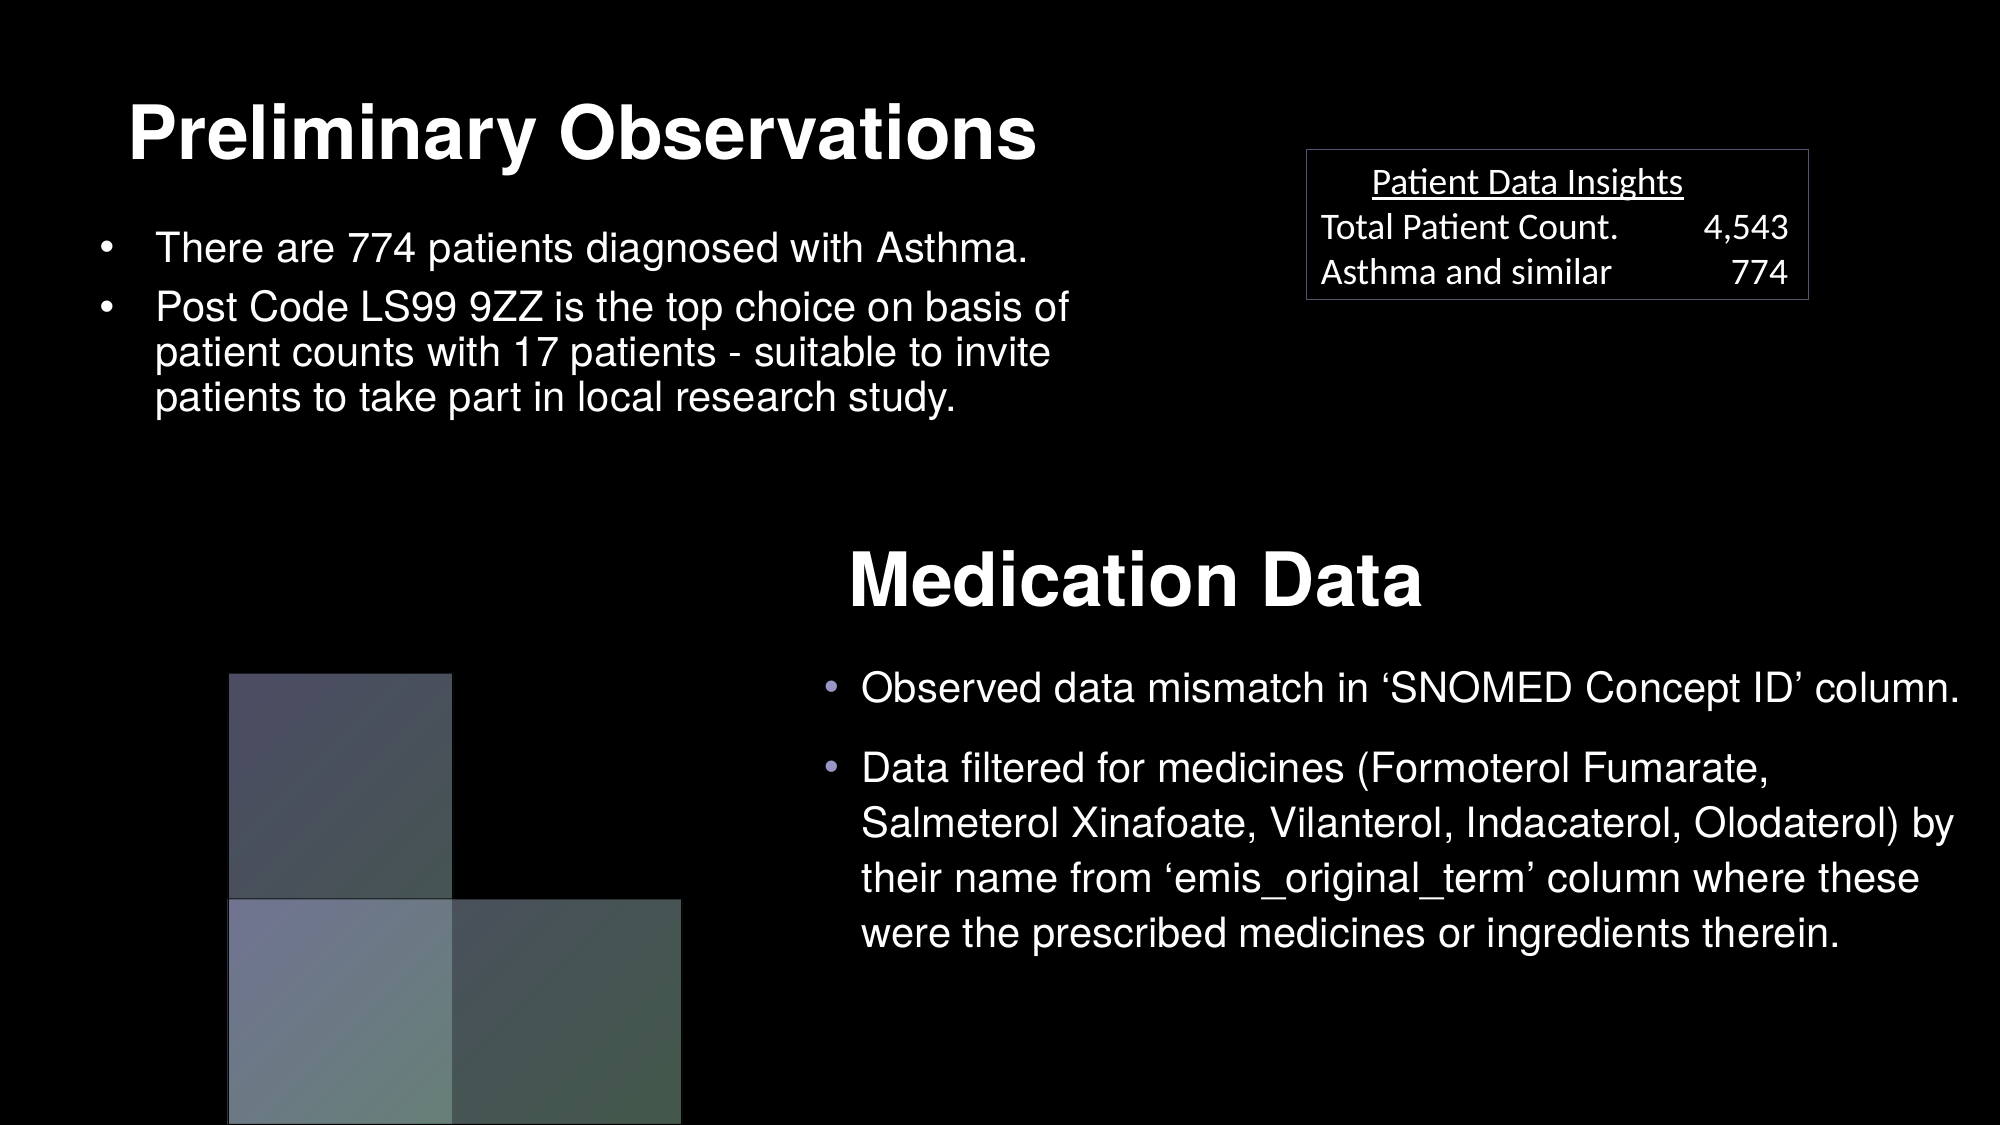

Preliminary Observations
There are 774 patients diagnosed with Asthma.
Post Code LS99 9ZZ is the top choice on basis of patient counts with 17 patients - suitable to invite patients to take part in local research study.

      Patient Data Insights
Total Patient Count.          4,543
Asthma and similar              774

# Medication Data
Observed data mismatch in ‘SNOMED Concept ID’ column.
Data filtered for medicines (Formoterol Fumarate, Salmeterol Xinafoate, Vilanterol, Indacaterol, Olodaterol) by their name from ‘emis_original_term’ column where these were the prescribed medicines or ingredients therein.